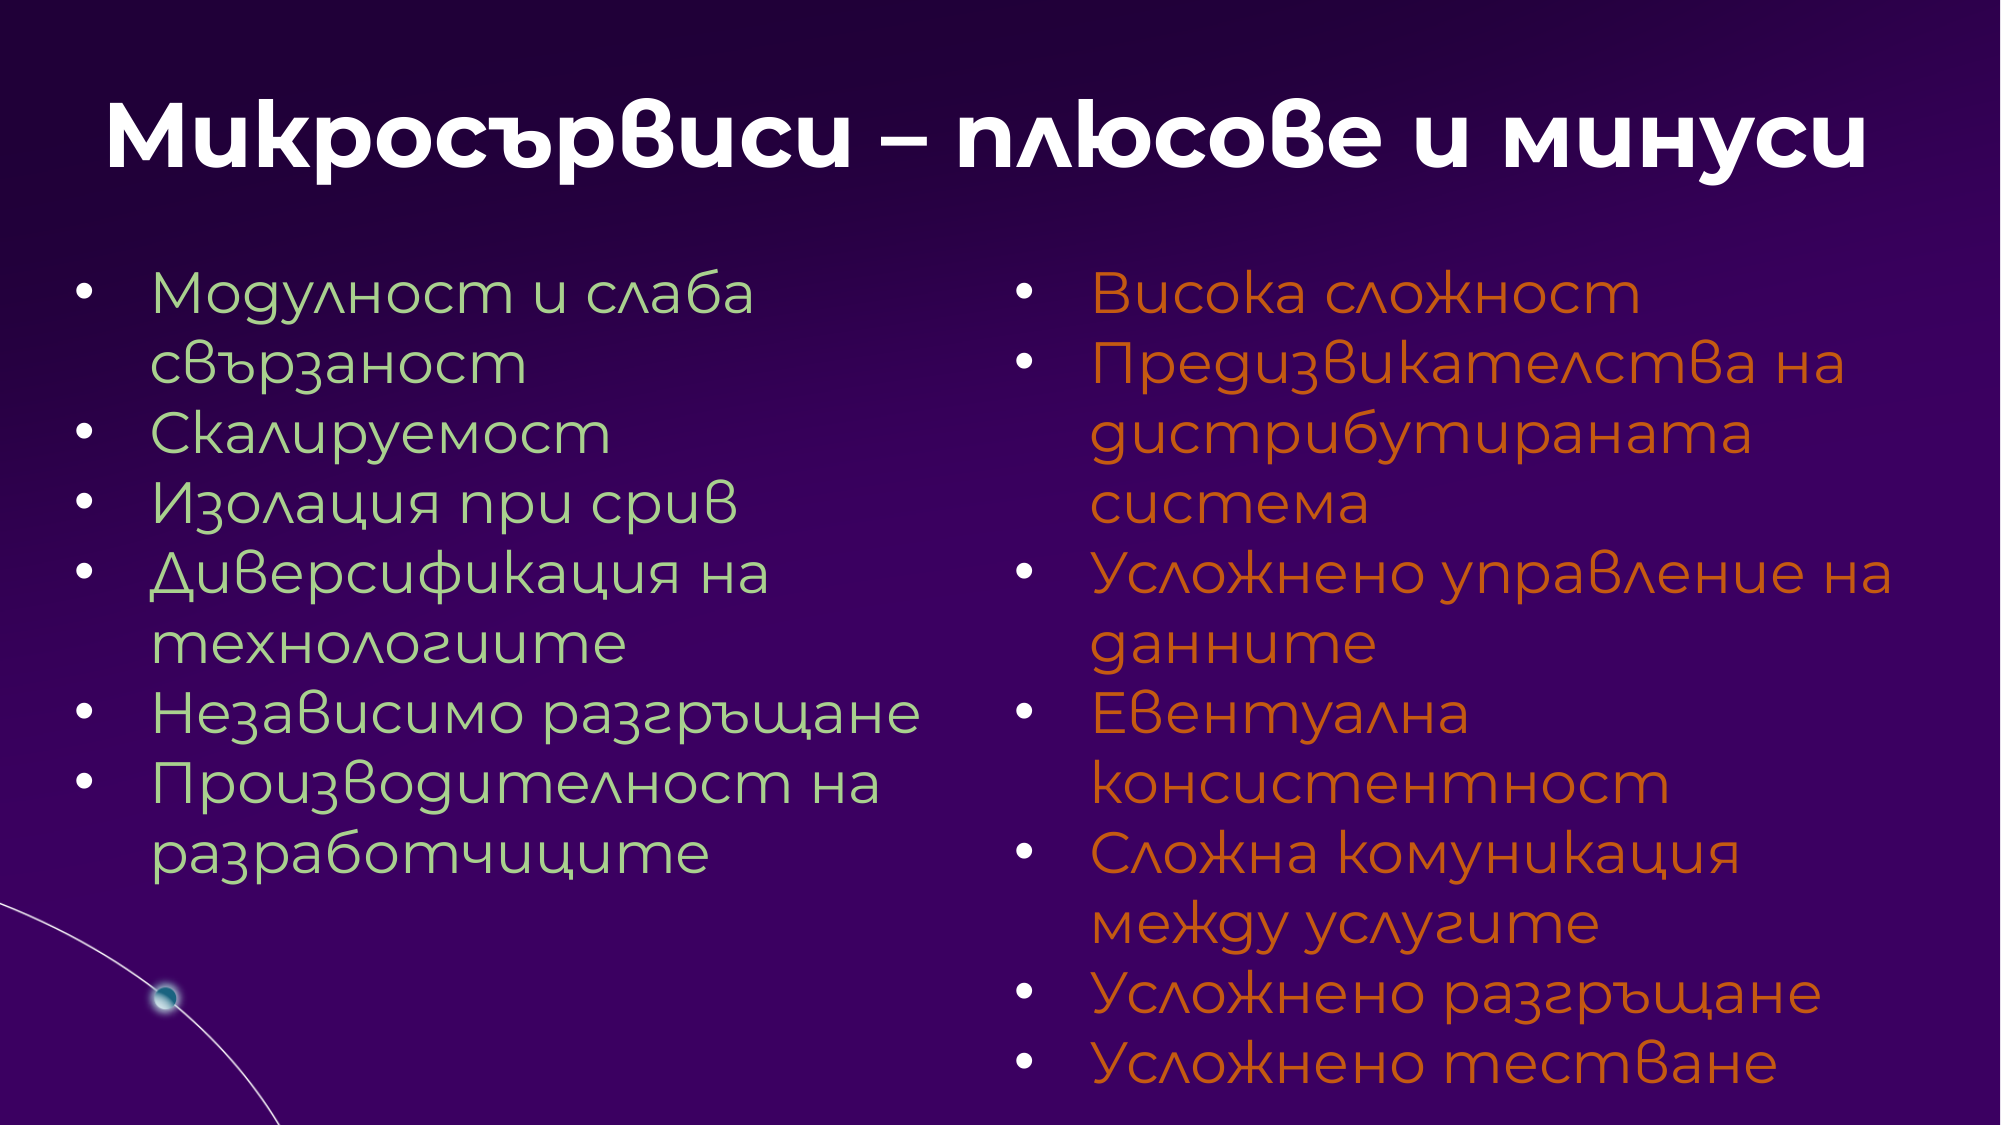

Микросървиси – плюсове и минуси
Модулност и слаба свързаност
Скалируемост
Изолация при срив
Диверсификация на технологиите
Независимо разгръщане
Производителност на разработчиците

Висока сложност
Предизвикателства на дистрибутираната система
Усложнено управление на данните
Евентуална консистентност
Сложна комуникация между услугите
Усложнено разгръщане
Усложнено тестване